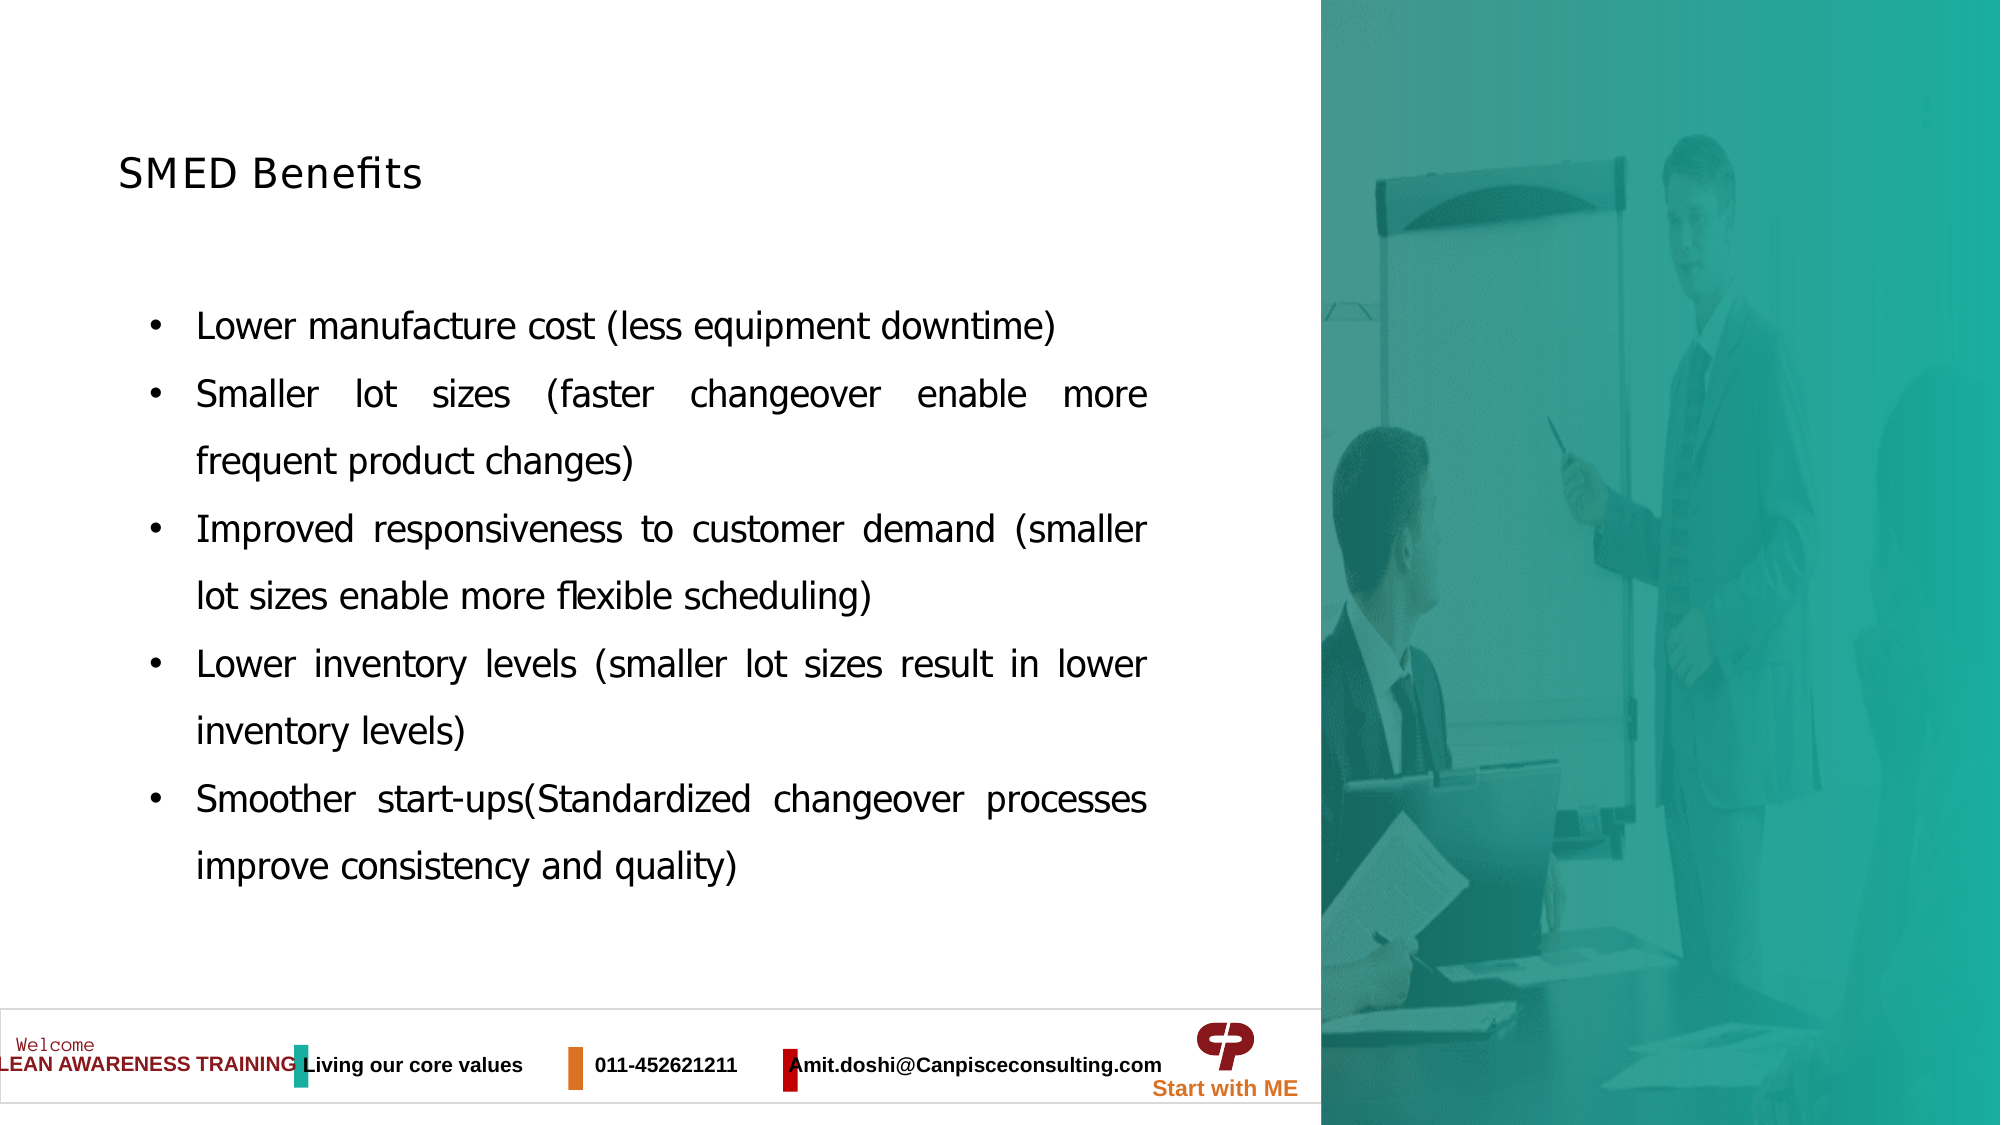

SMED Benefits
Lower manufacture cost (less equipment downtime)
Smaller lot sizes (faster changeover enable more frequent product changes)
Improved responsiveness to customer demand (smaller lot sizes enable more flexible scheduling)
Lower inventory levels (smaller lot sizes result in lower inventory levels)
Smoother start-ups(Standardized changeover processes improve consistency and quality)